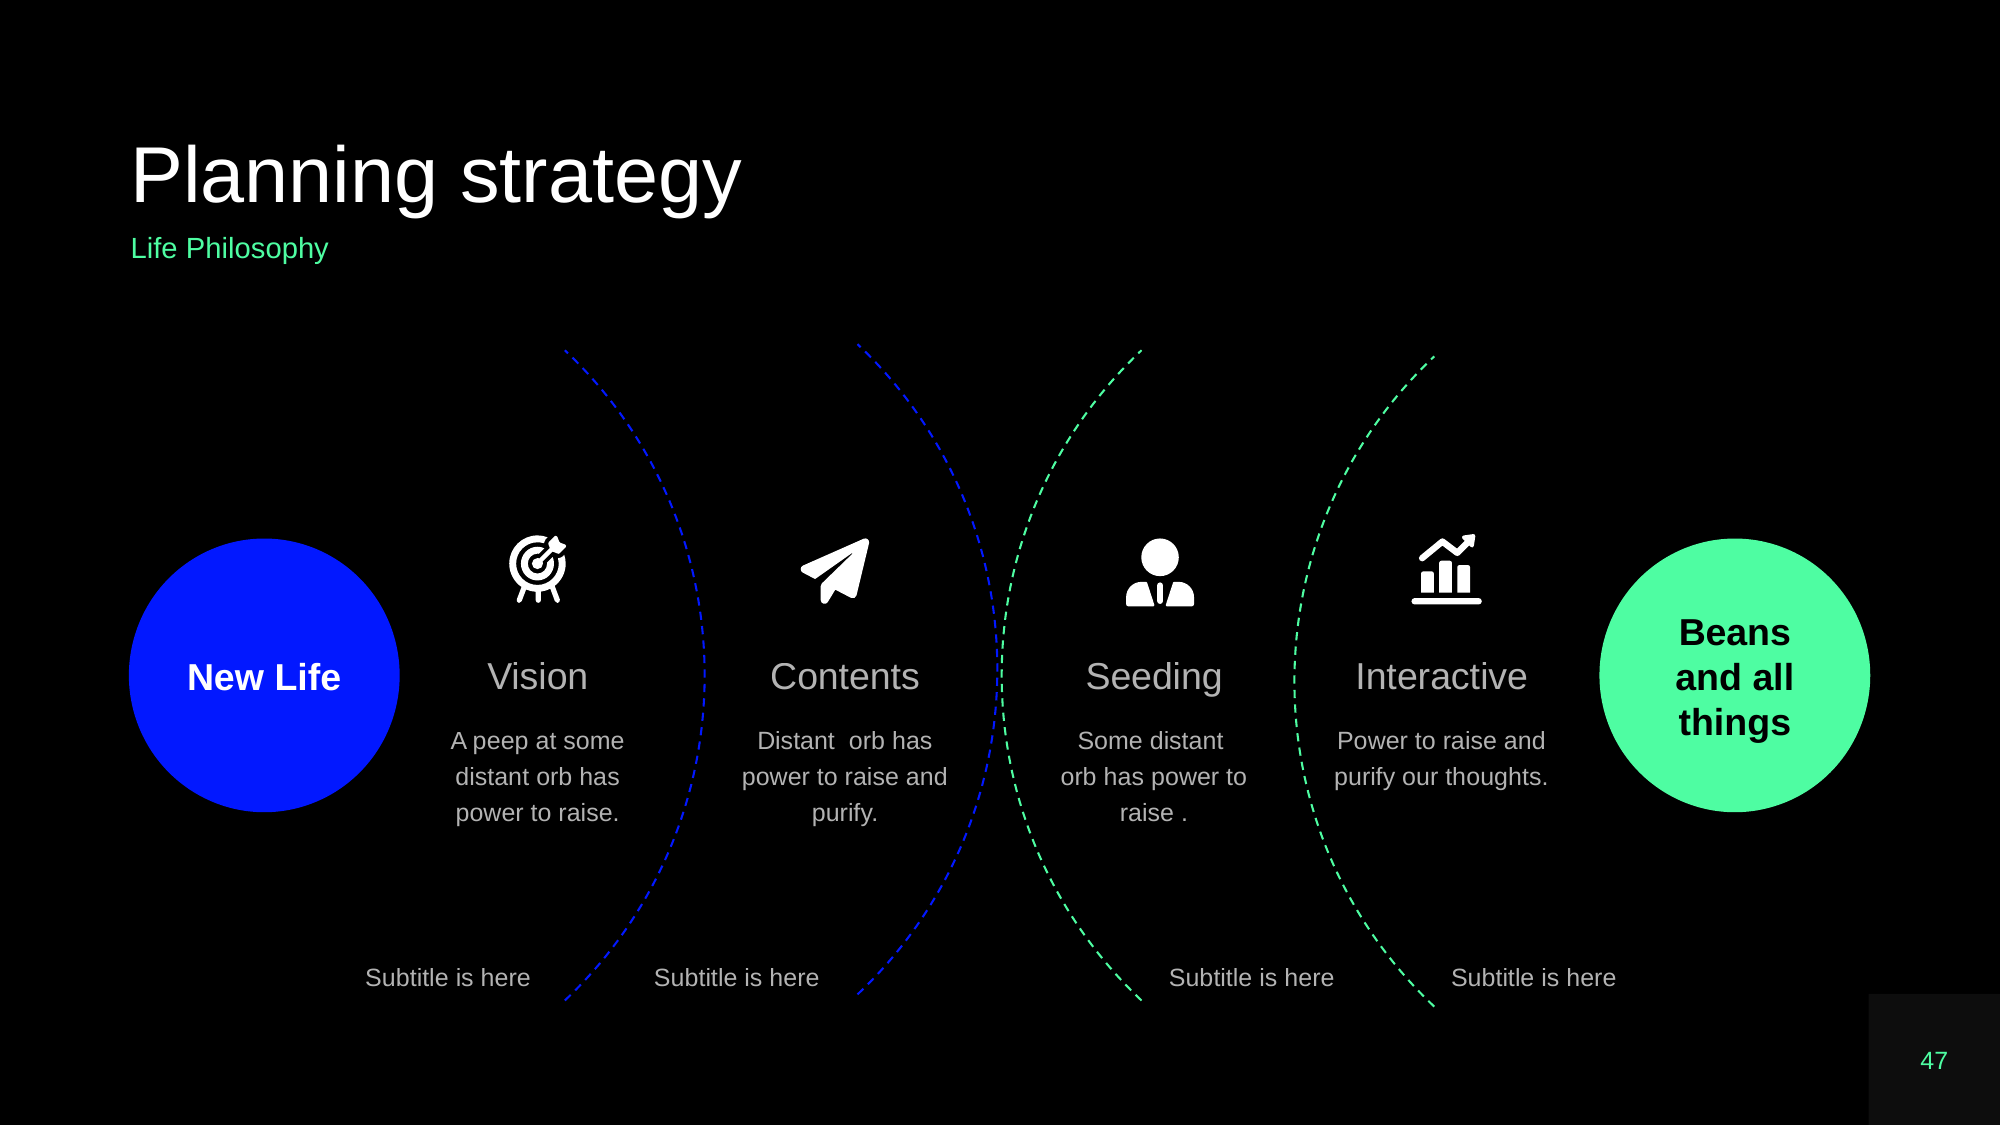

# Planning strategy
Life Philosophy

New Life

Beans and all things
Interactive
Power to raise and purify our thoughts.
Vision
A peep at some distant orb has power to raise.
Contents
Distant  orb has power to raise and purify.
Seeding
Some distant
orb has power to raise .
Subtitle is here
Subtitle is here
Subtitle is here
Subtitle is here
47